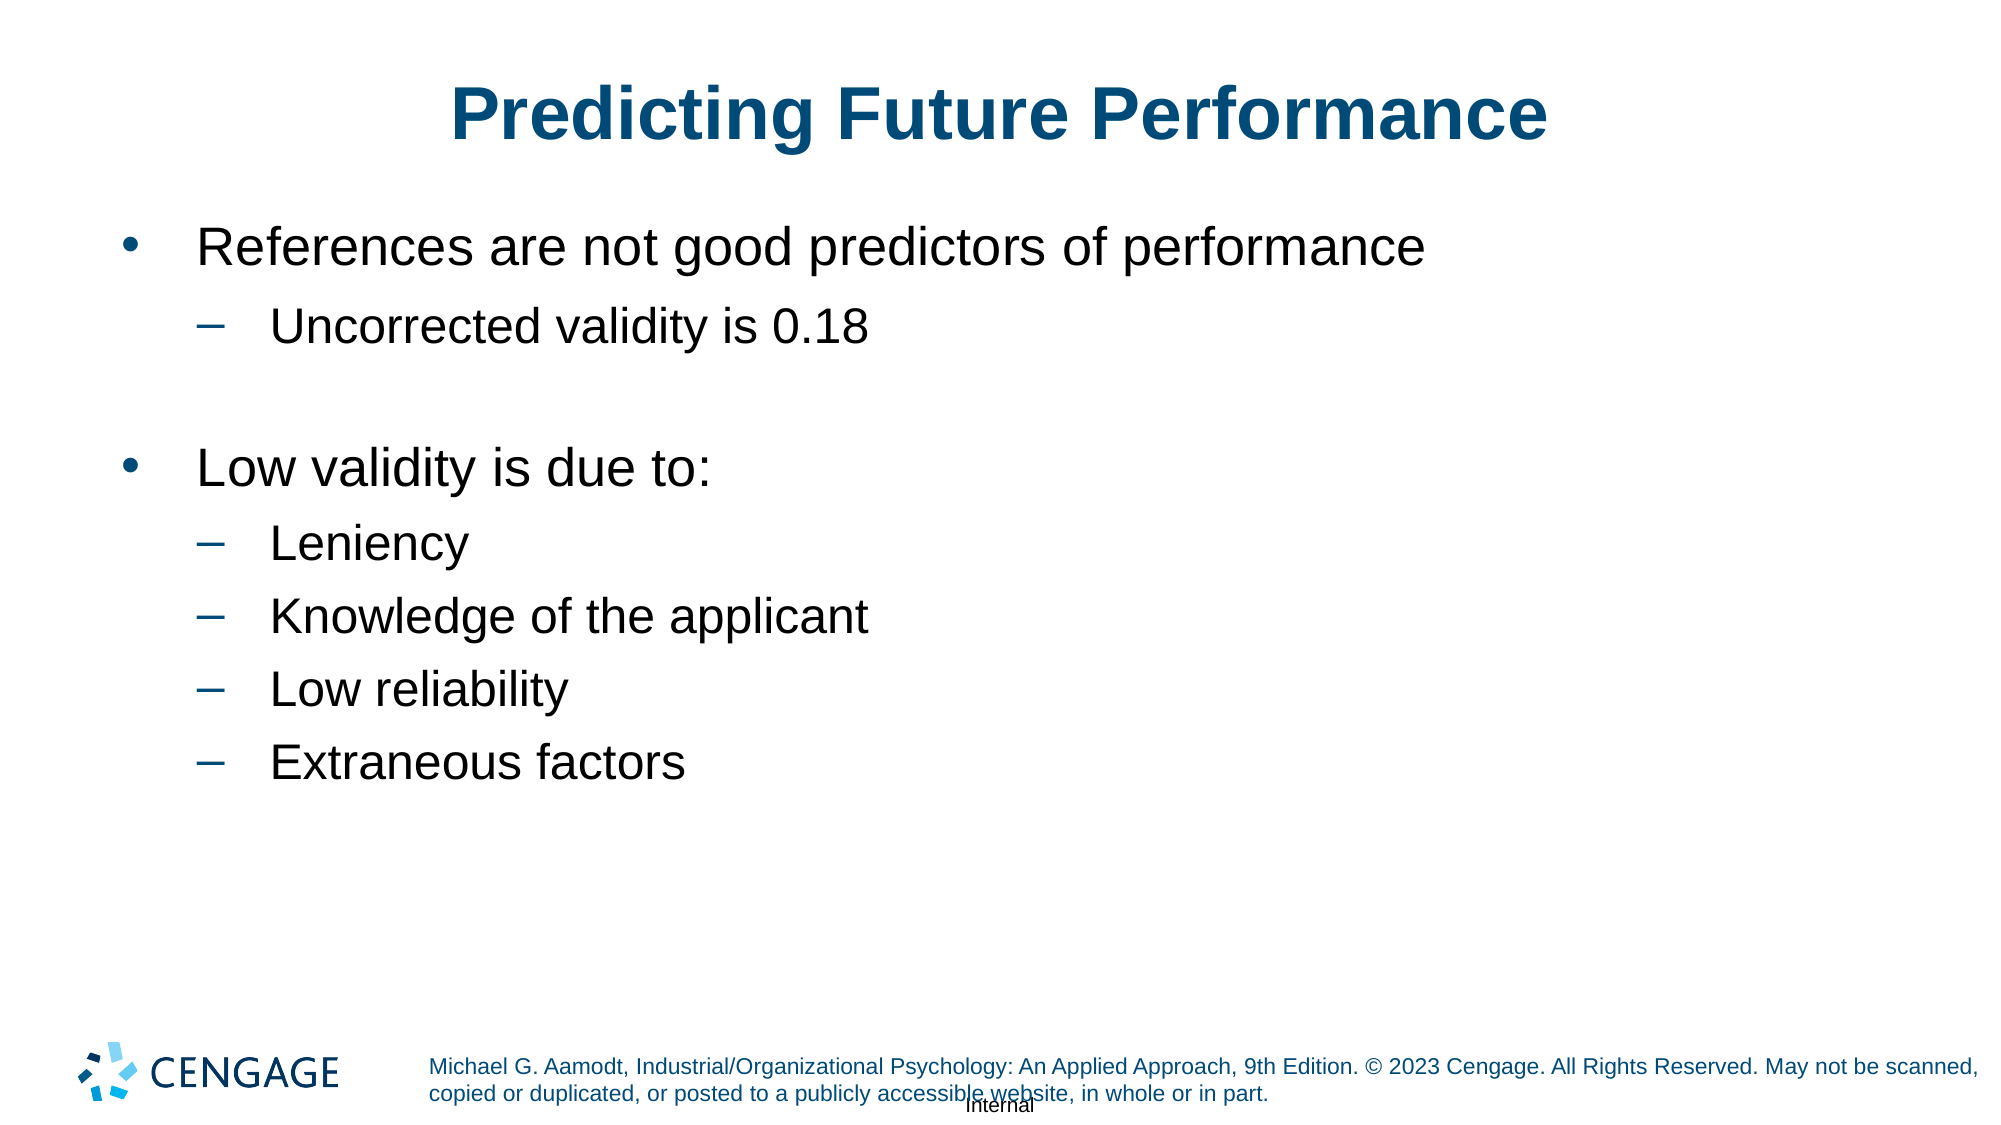

# Predicting Future Performance
References are not good predictors of performance
Uncorrected validity is 0.18
Low validity is due to:
Leniency
Knowledge of the applicant
Low reliability
Extraneous factors